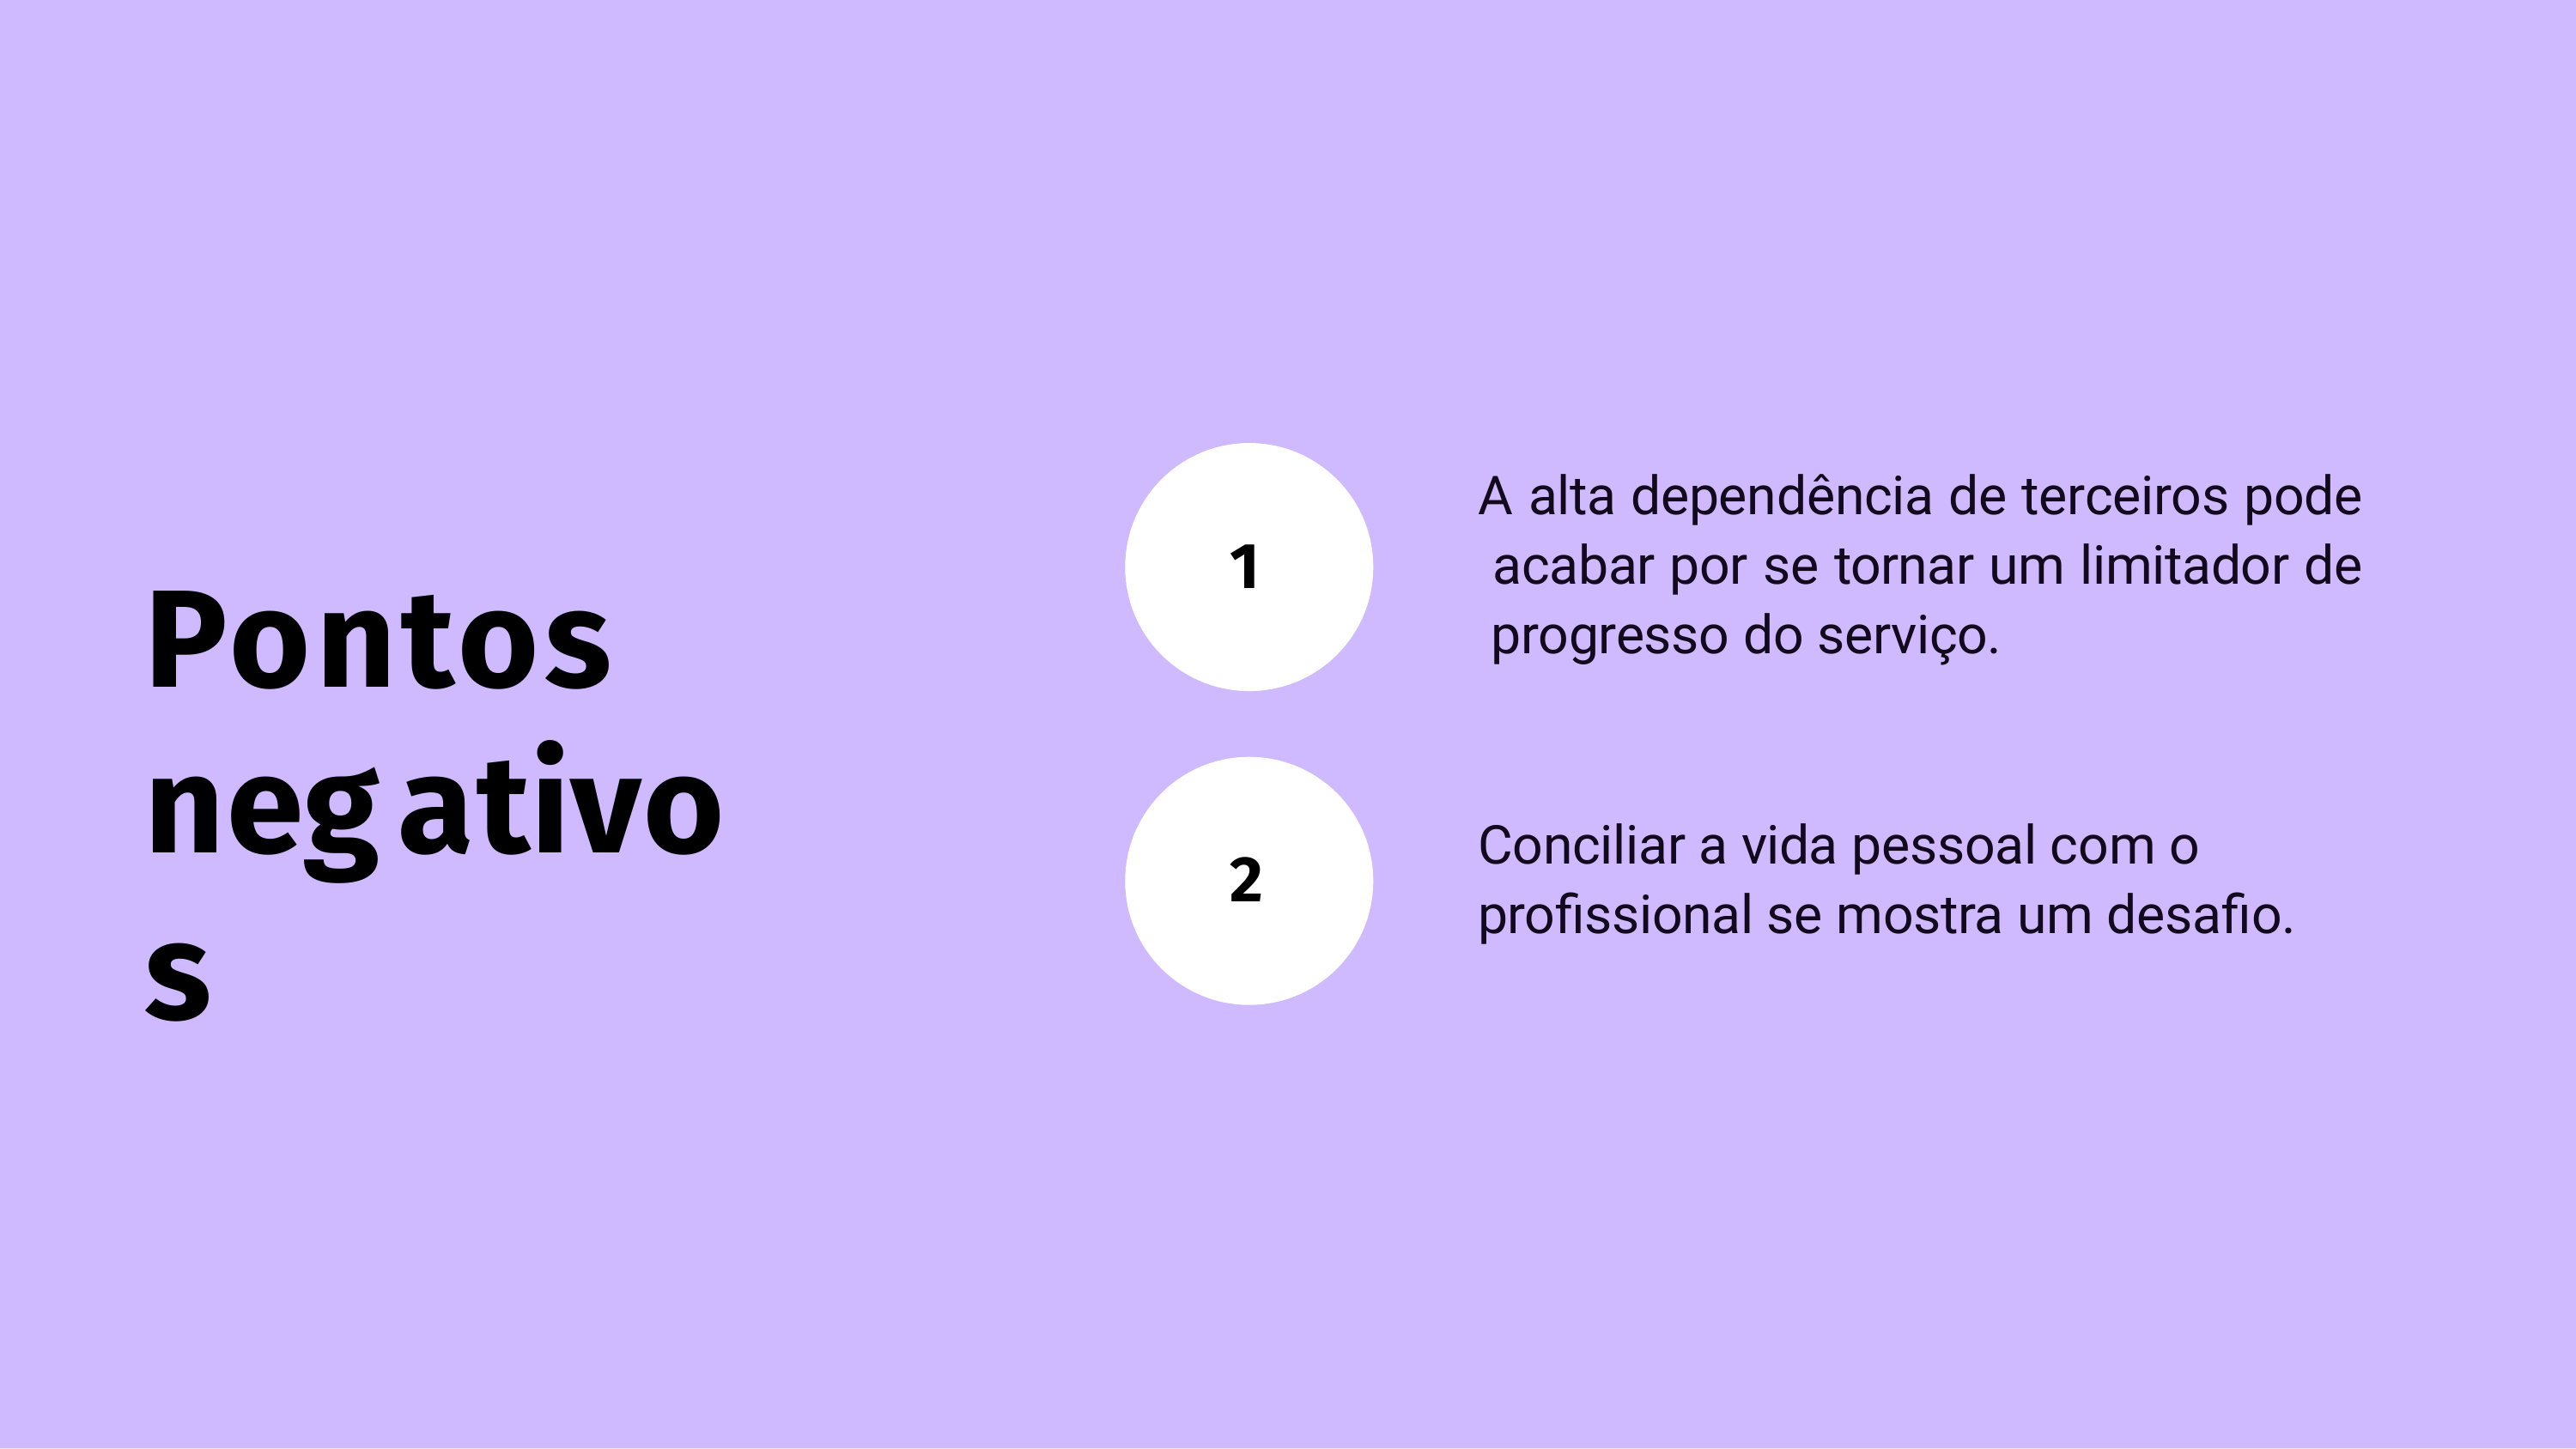

A alta dependência de terceiros pode  acabar por se tornar um limitador de  progresso do serviço.
1
Pontos  negativos

Conciliar a vida pessoal com o
profissional se mostra um desafio.
2